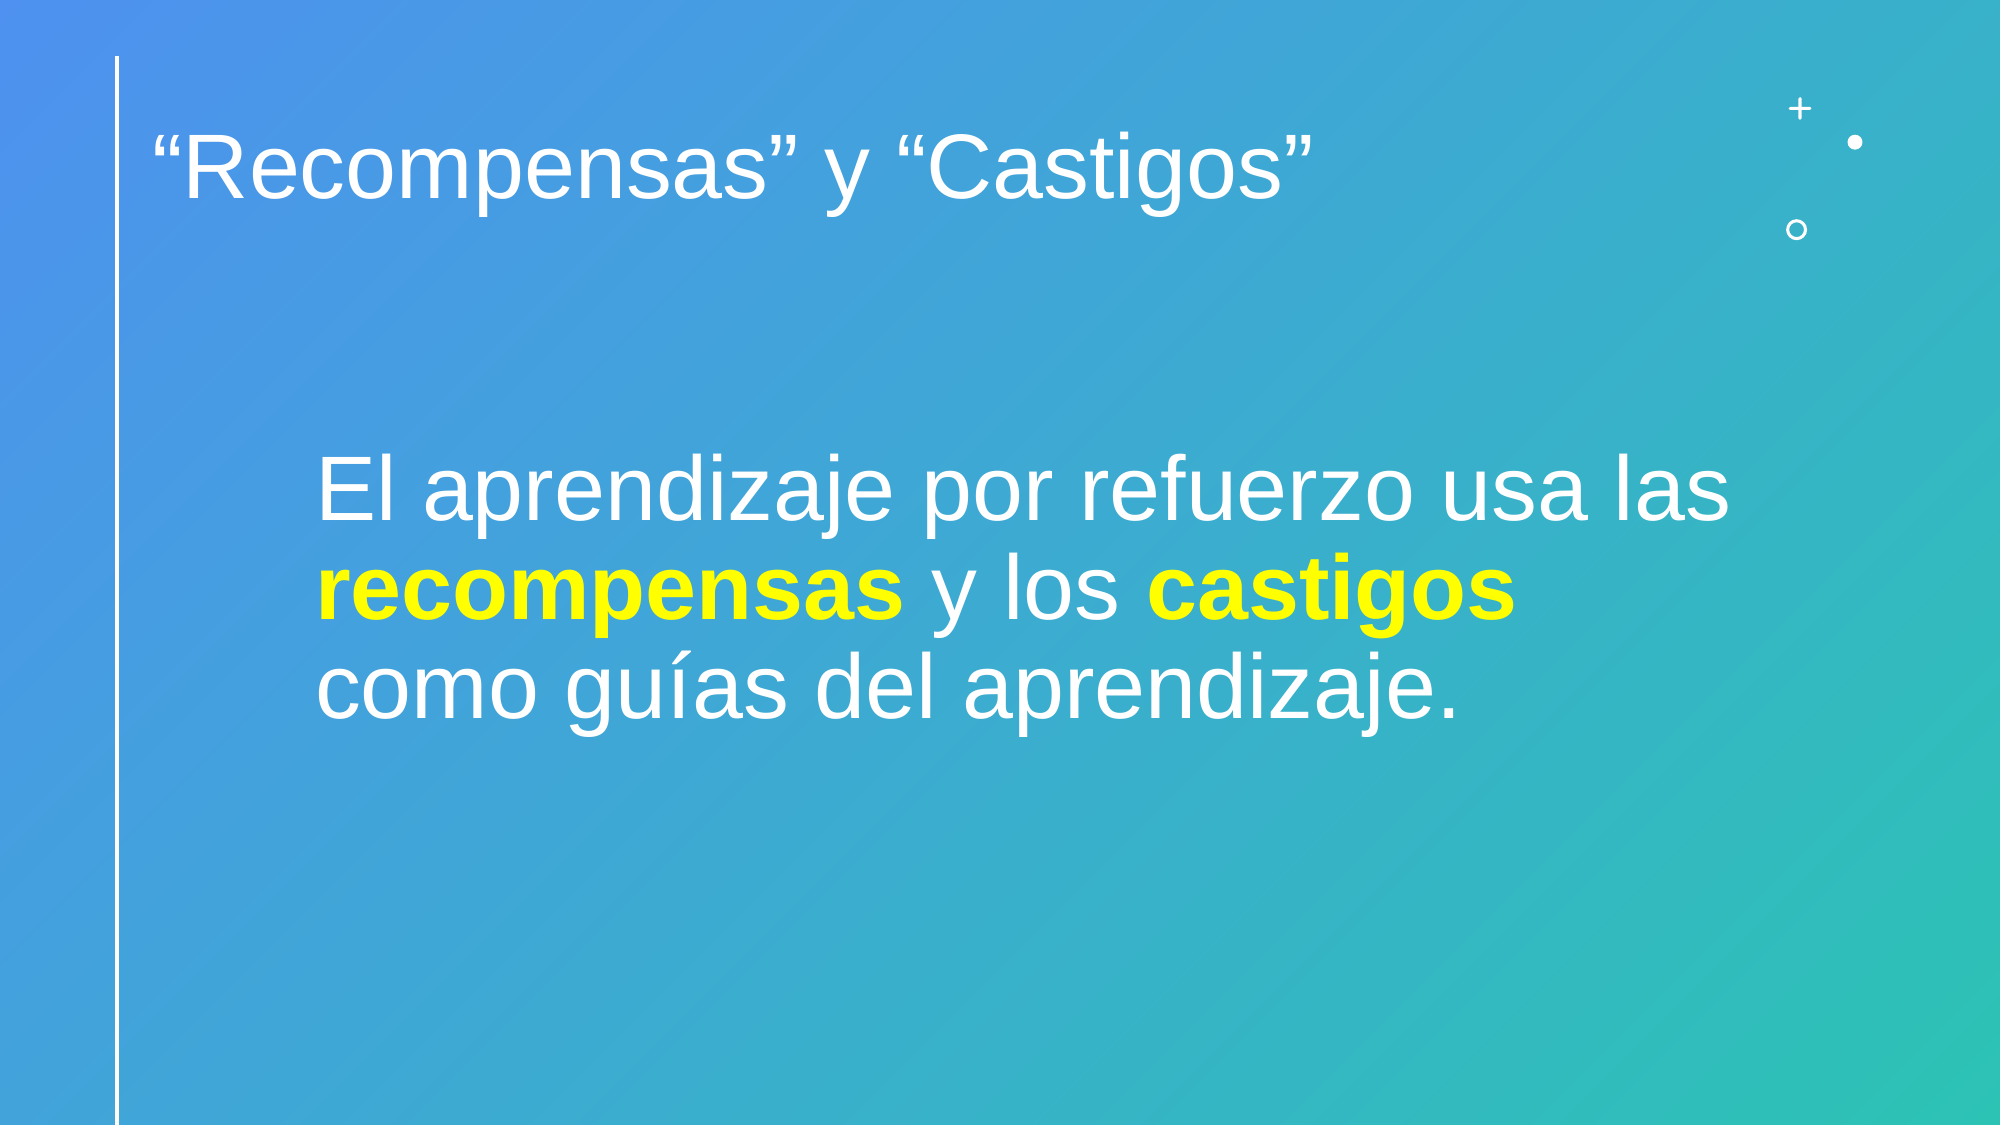

“Recompensas” y “Castigos”

El aprendizaje por refuerzo usa las recompensas y los castigos como guías del aprendizaje.